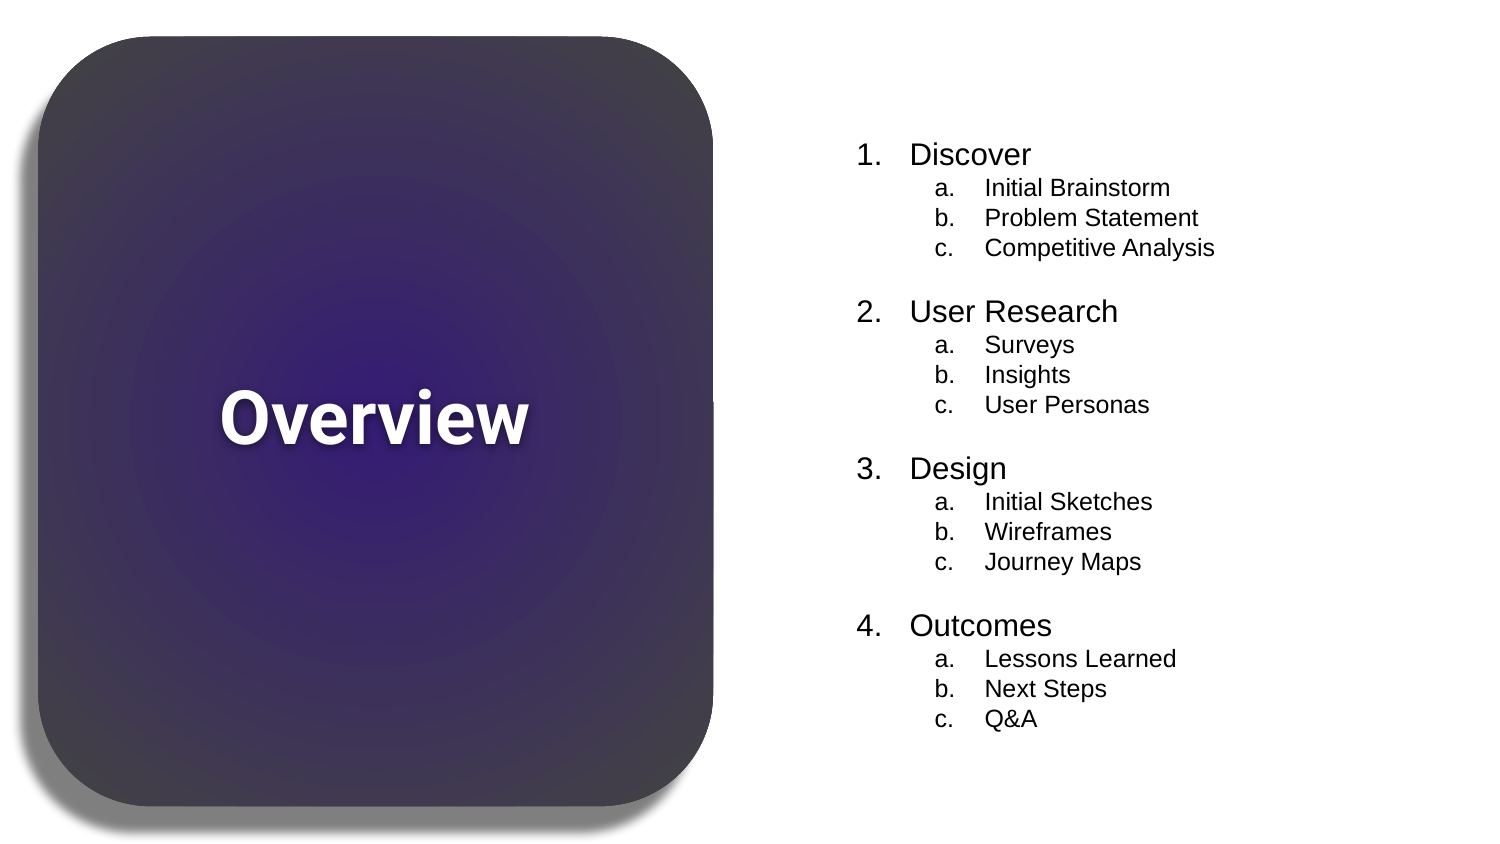

Discover
Initial Brainstorm
Problem Statement
Competitive Analysis

User Research
Surveys
Insights
User Personas

Design
Initial Sketches
Wireframes
Journey Maps

Outcomes
Lessons Learned
Next Steps
Q&A
Overview